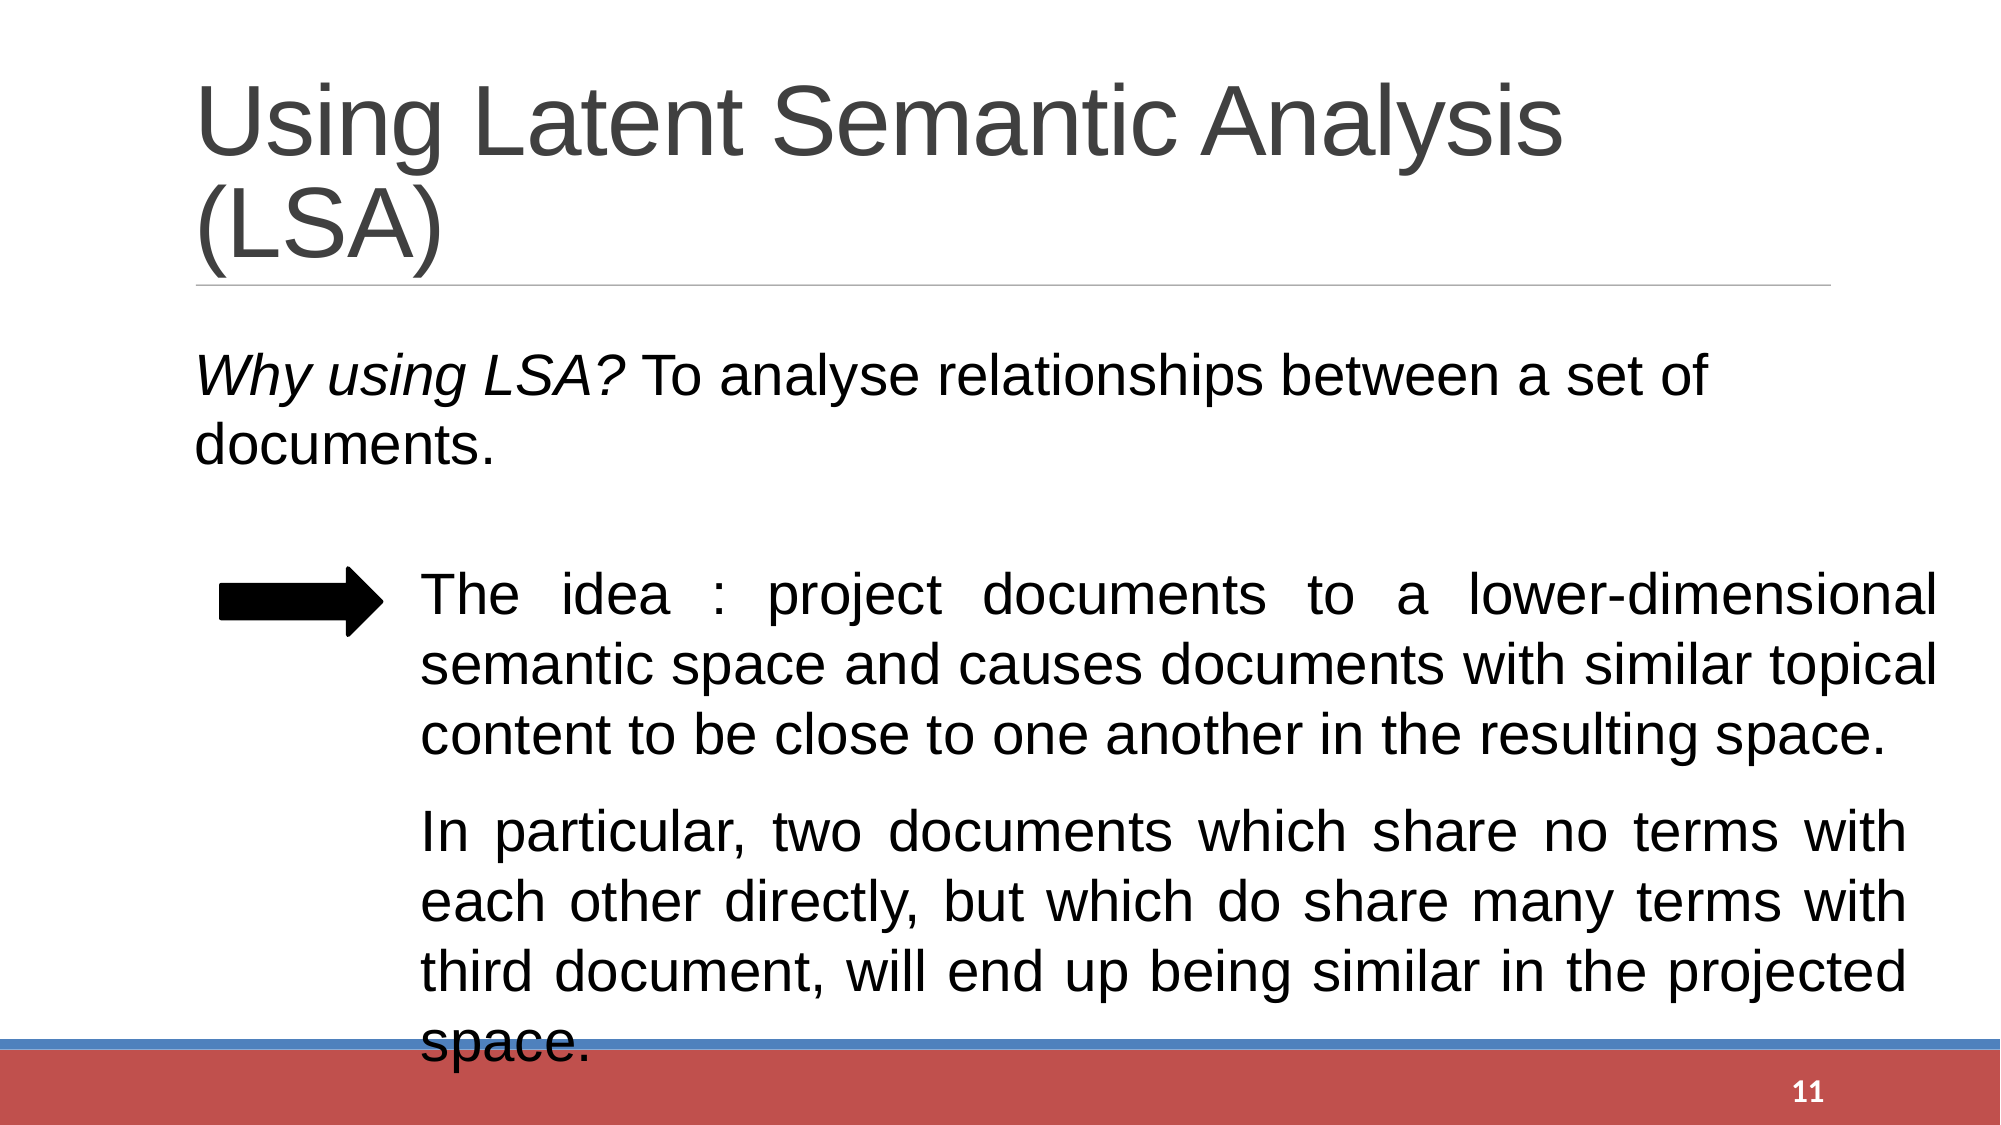

Using Latent Semantic Analysis (LSA)
Why using LSA? To analyse relationships between a set of documents.
The idea : project documents to a lower-dimensional semantic space and causes documents with similar topical content to be close to one another in the resulting space.

In particular, two documents which share no terms with each other directly, but which do share many terms with third document, will end up being similar in the projected space.
11